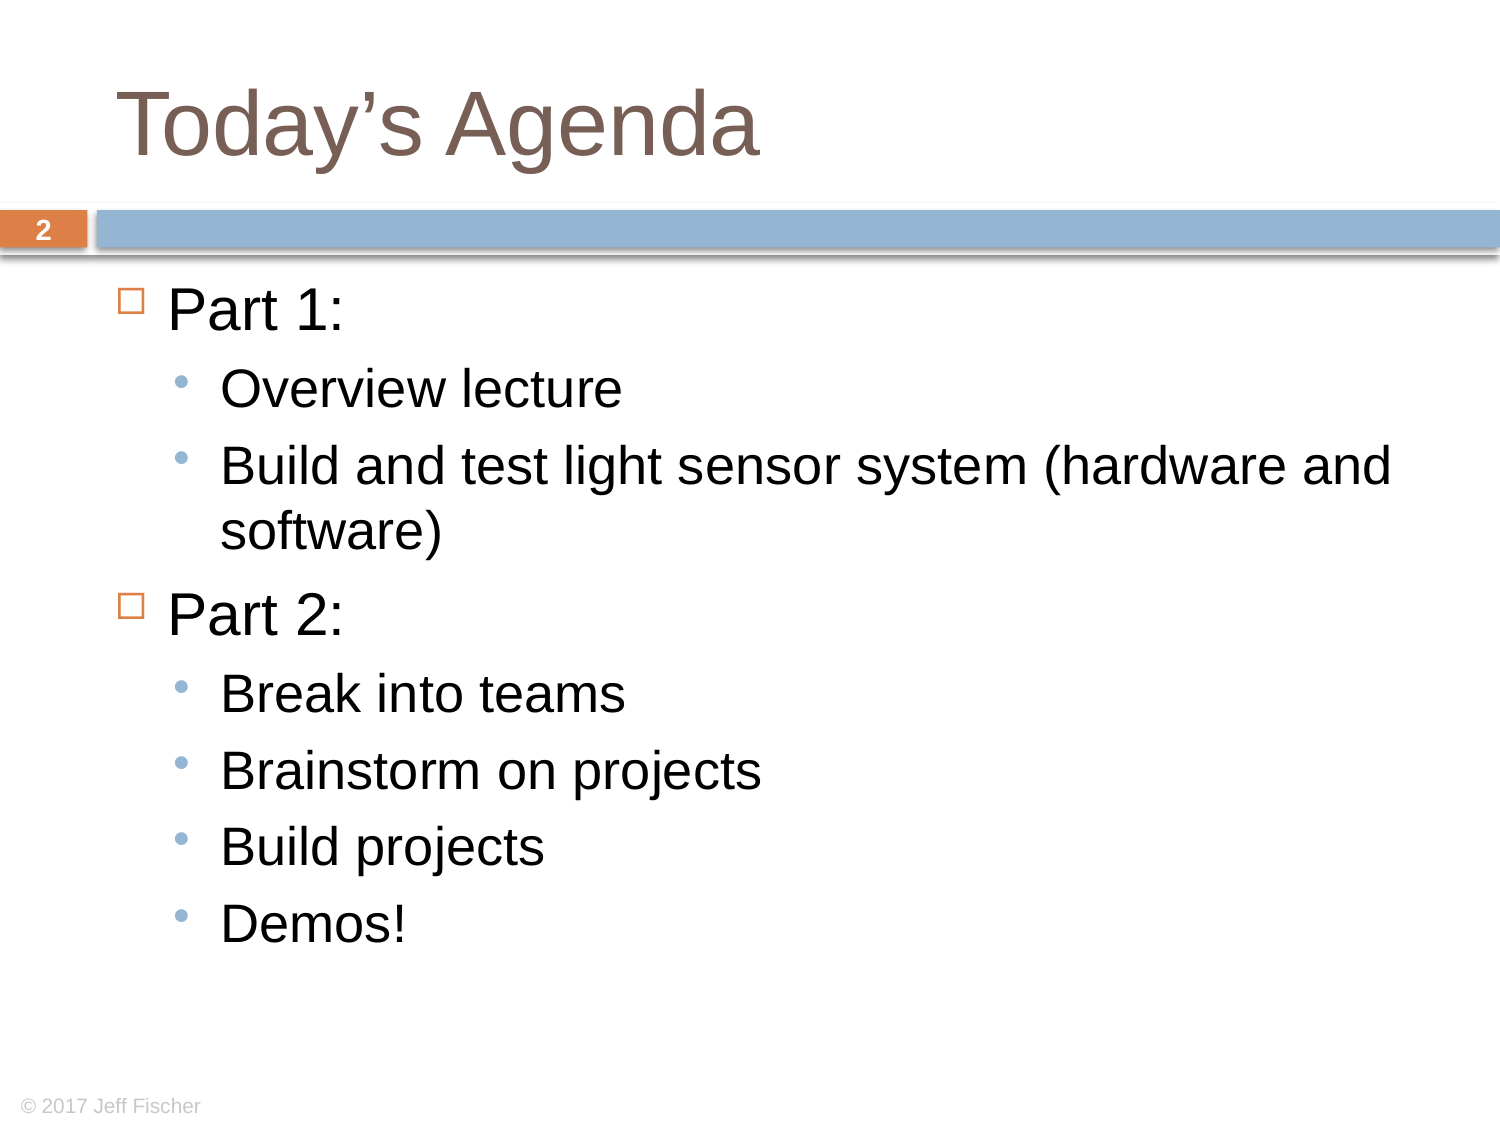

# Today’s Agenda
2
Part 1:
Overview lecture
Build and test light sensor system (hardware and software)
Part 2:
Break into teams
Brainstorm on projects
Build projects
Demos!
© 2017 Jeff Fischer